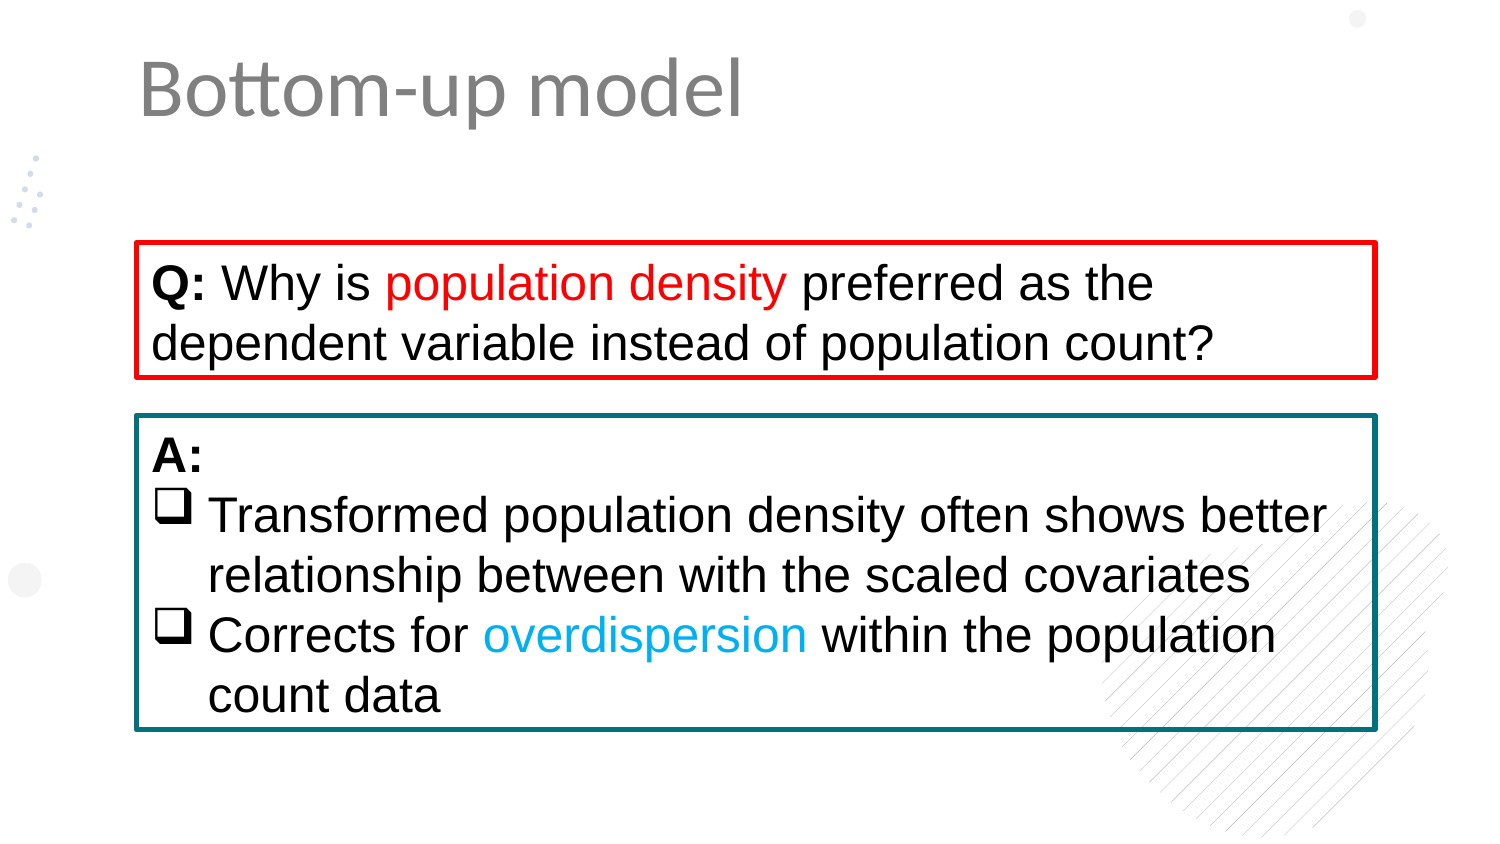

Bottom-up model

Q: Why is population density preferred as the dependent variable instead of population count?
A:
Transformed population density often shows better relationship between with the scaled covariates
Corrects for overdispersion within the population count data